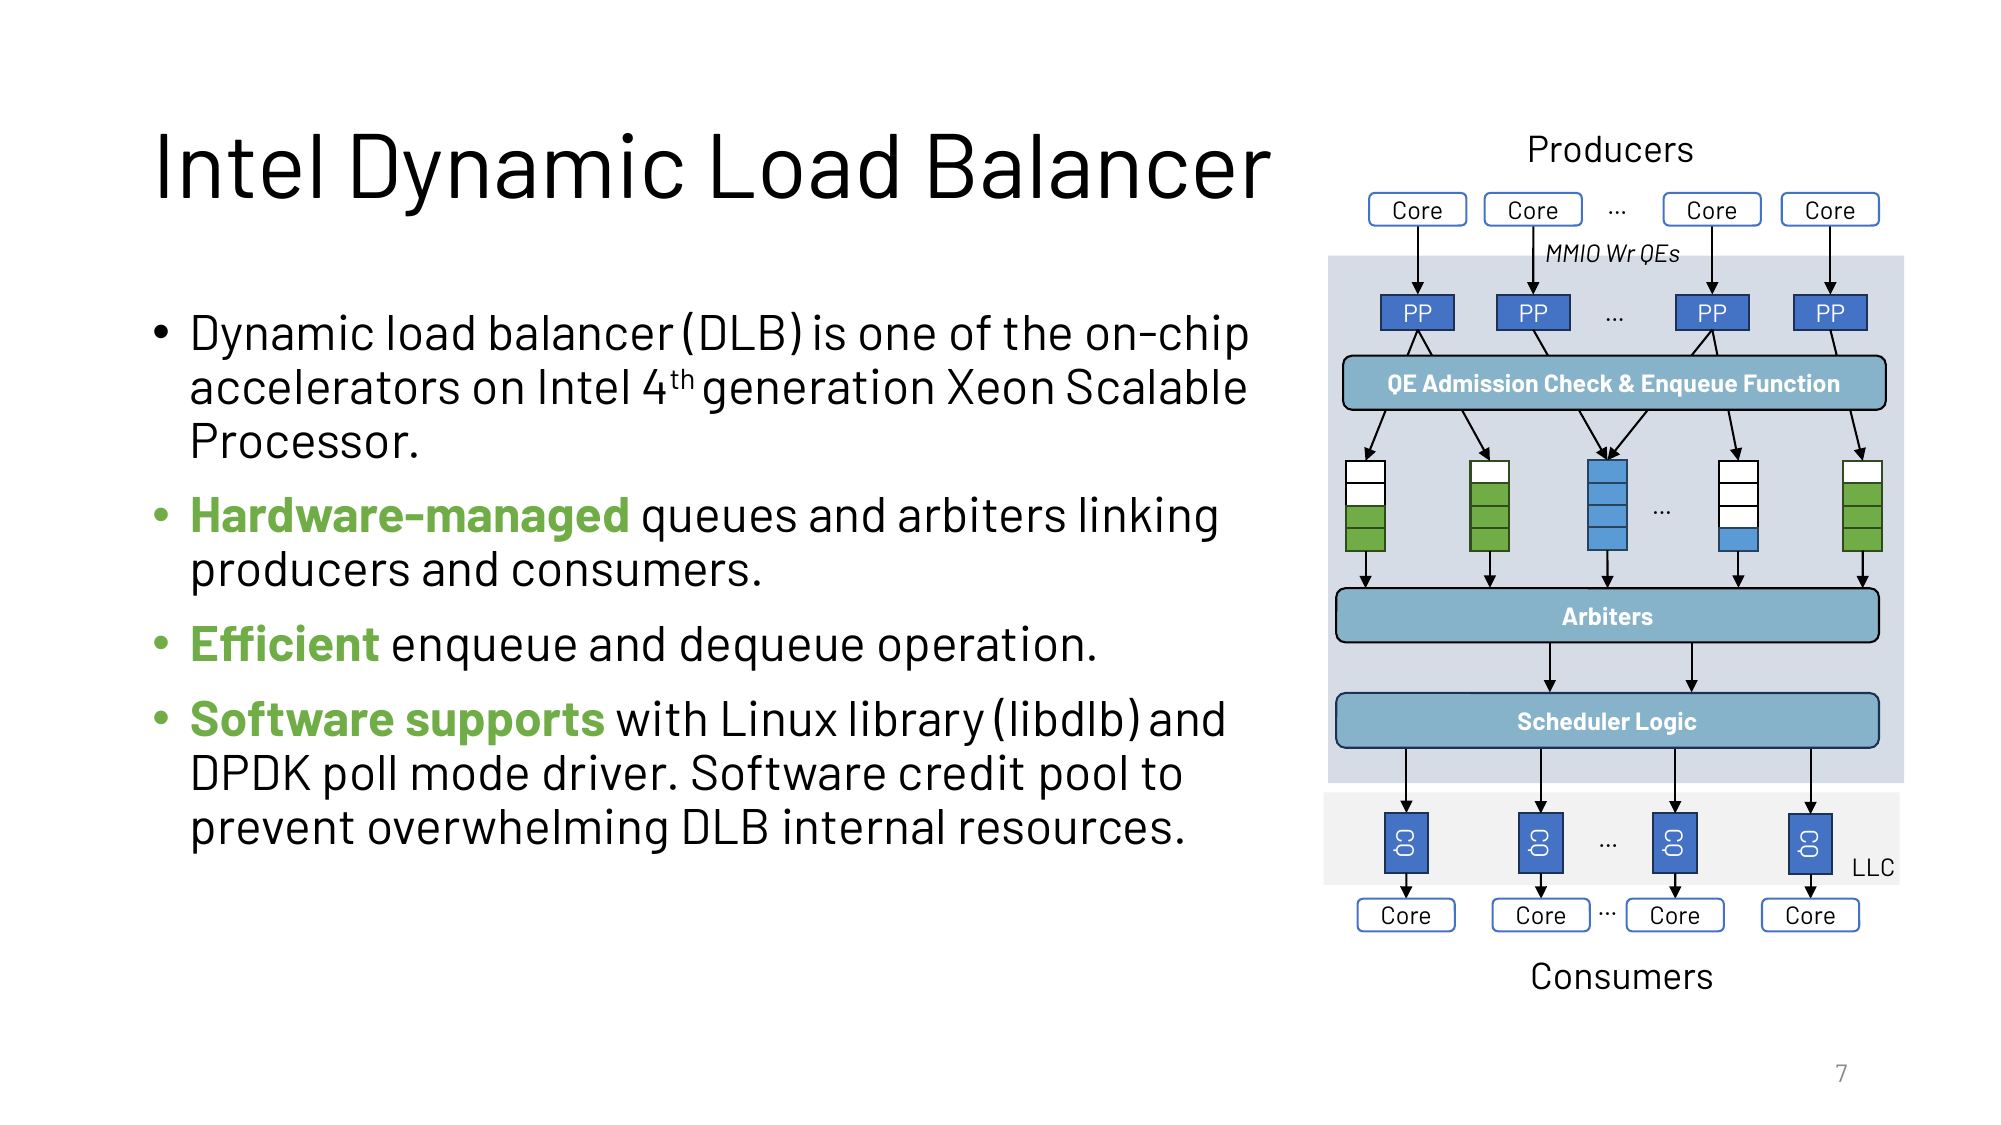

# Intel Dynamic Load Balancer
Producers
…
Core
Core
Core
Core
MMIO Wr QEs

…
PP
PP
PP
PP
QE Admission Check & Enqueue Function

…
Arbiters
Scheduler Logic

CQ
CQ
CQ
CQ
…
LLC
…
Core
Core
Core
Core
Consumers
Dynamic load balancer (DLB) is one of the on-chip accelerators on Intel 4th generation Xeon Scalable Processor.
Hardware-managed queues and arbiters linking producers and consumers.
Efficient enqueue and dequeue operation.
Software supports with Linux library (libdlb) and DPDK poll mode driver. Software credit pool to prevent overwhelming DLB internal resources.
7